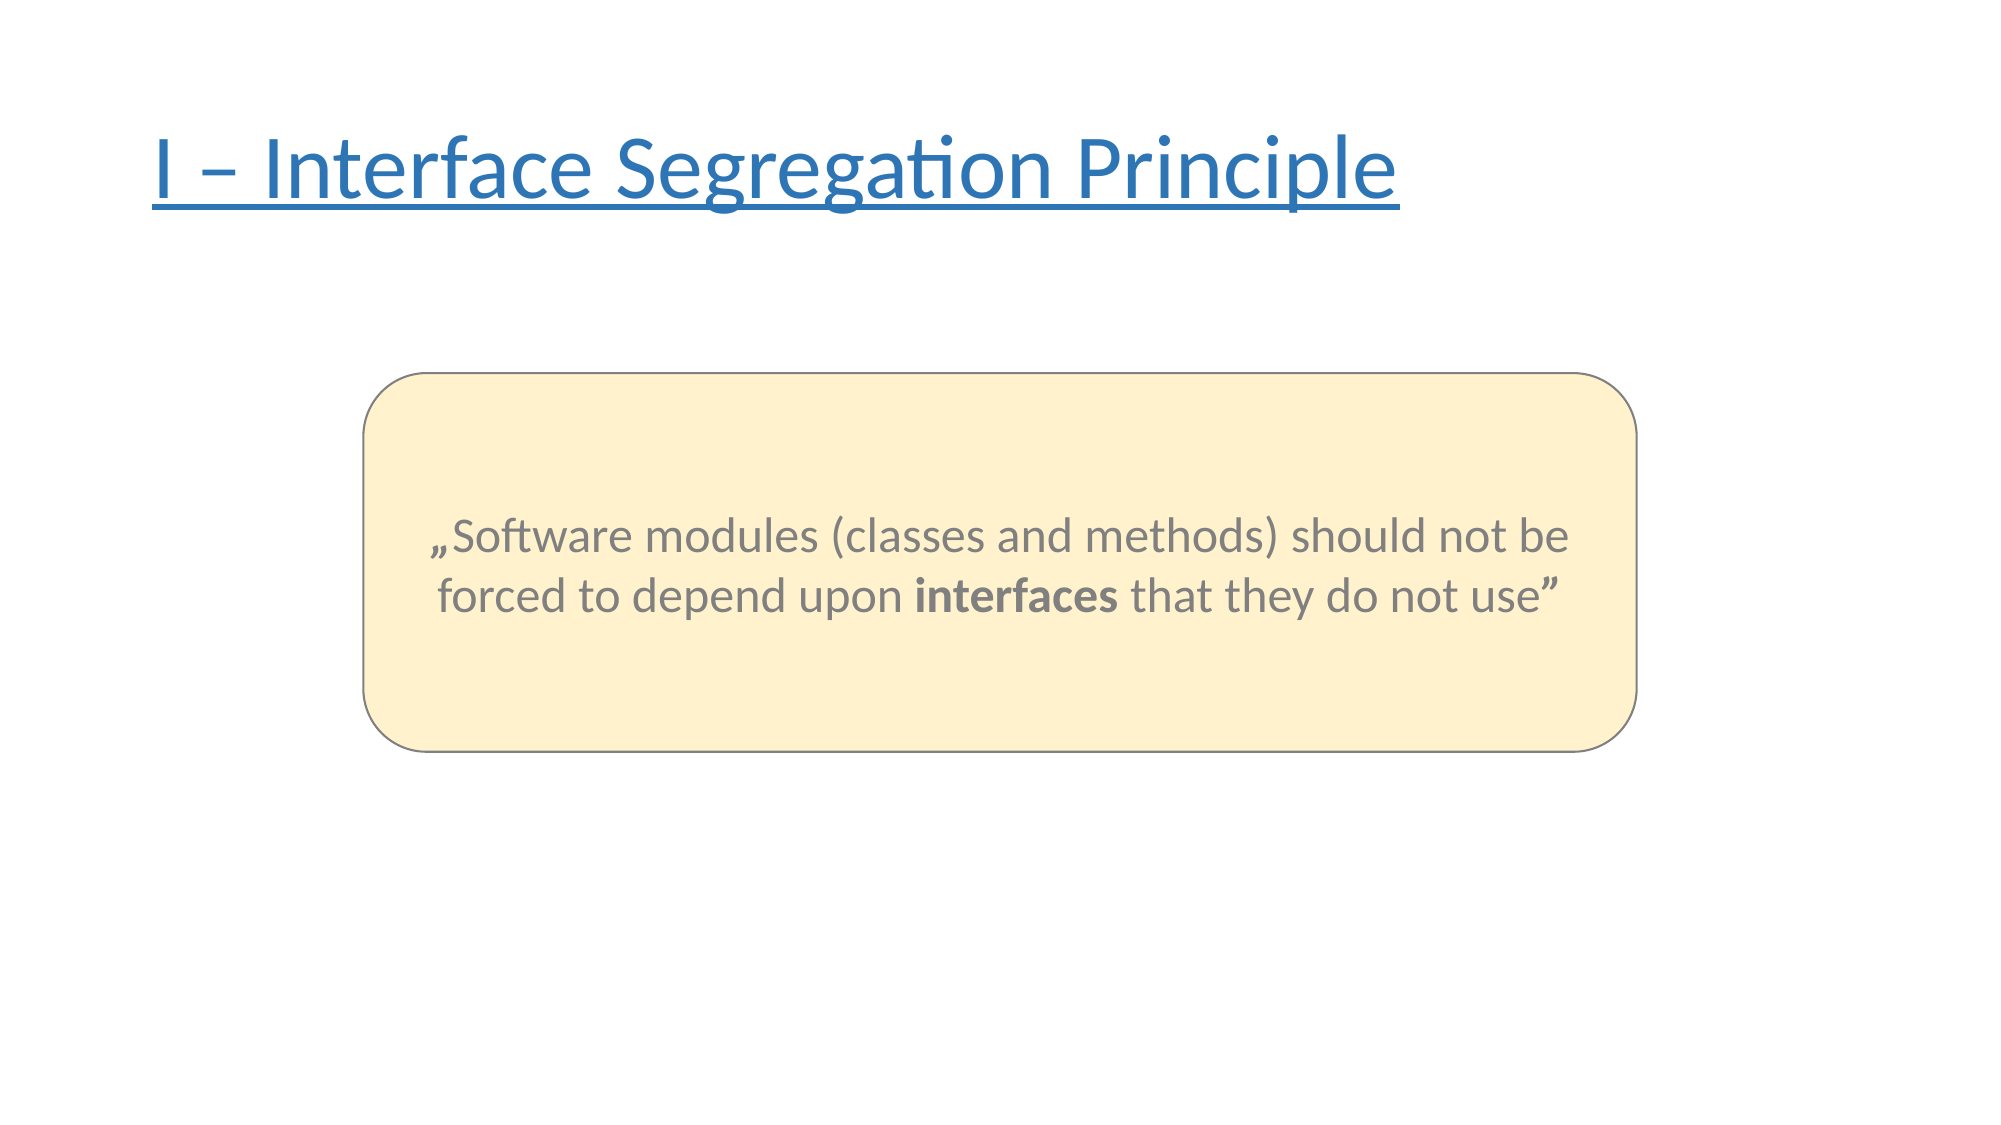

# I – Interface Segregation Principle
„Software modules (classes and methods) should not be forced to depend upon interfaces that they do not use”